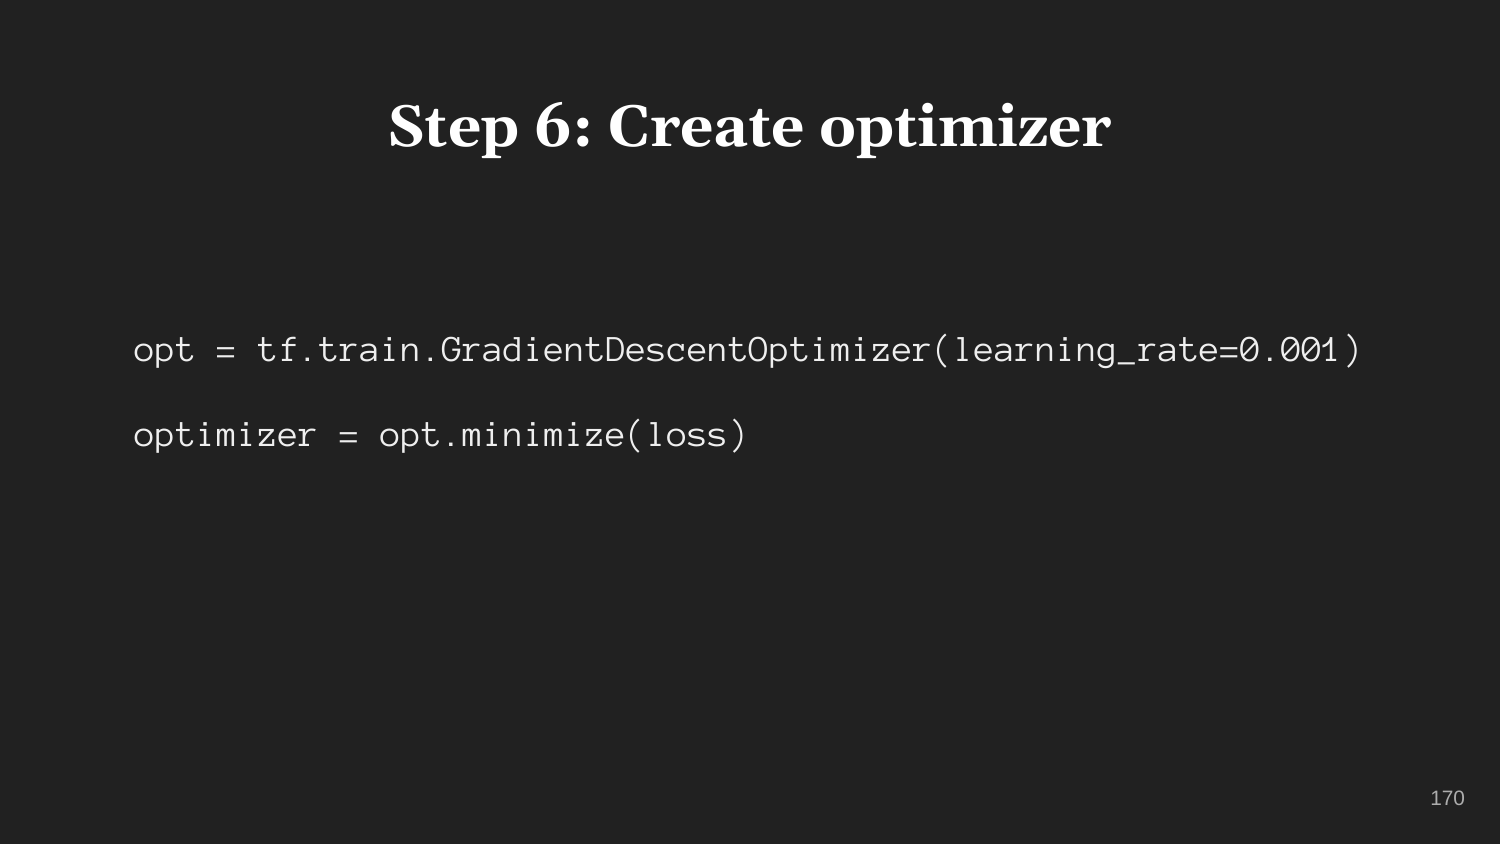

# Step 6: Create optimizer
opt = tf.train.GradientDescentOptimizer(learning_rate=0.001)
optimizer = opt.minimize(loss)

170